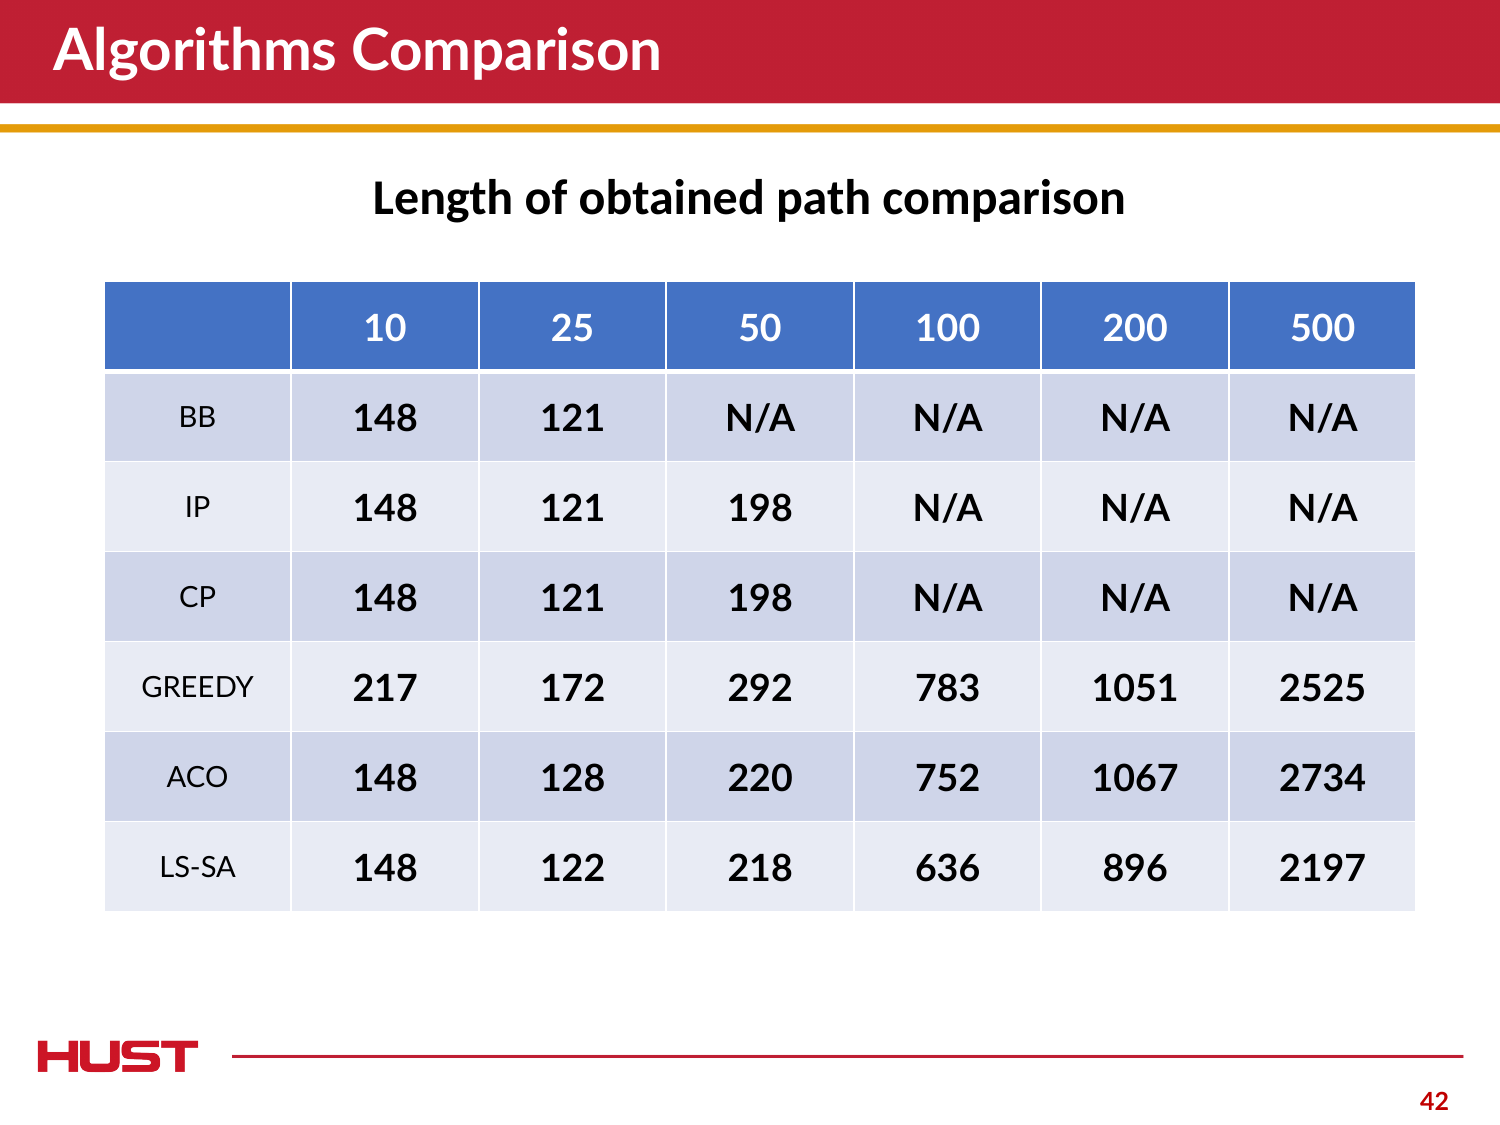

# Algorithms Comparison
Length of obtained path comparison
|  | 10 | 25 | 50 | 100 | 200 | 500 |
| --- | --- | --- | --- | --- | --- | --- |
| BB | 148 | 121 | N/A | N/A | N/A | N/A |
| IP | 148 | 121 | 198 | N/A | N/A | N/A |
| CP | 148 | 121 | 198 | N/A | N/A | N/A |
| GREEDY | 217 | 172 | 292 | 783 | 1051 | 2525 |
| ACO | 148 | 128 | 220 | 752 | 1067 | 2734 |
| LS-SA | 148 | 122 | 218 | 636 | 896 | 2197 |
42